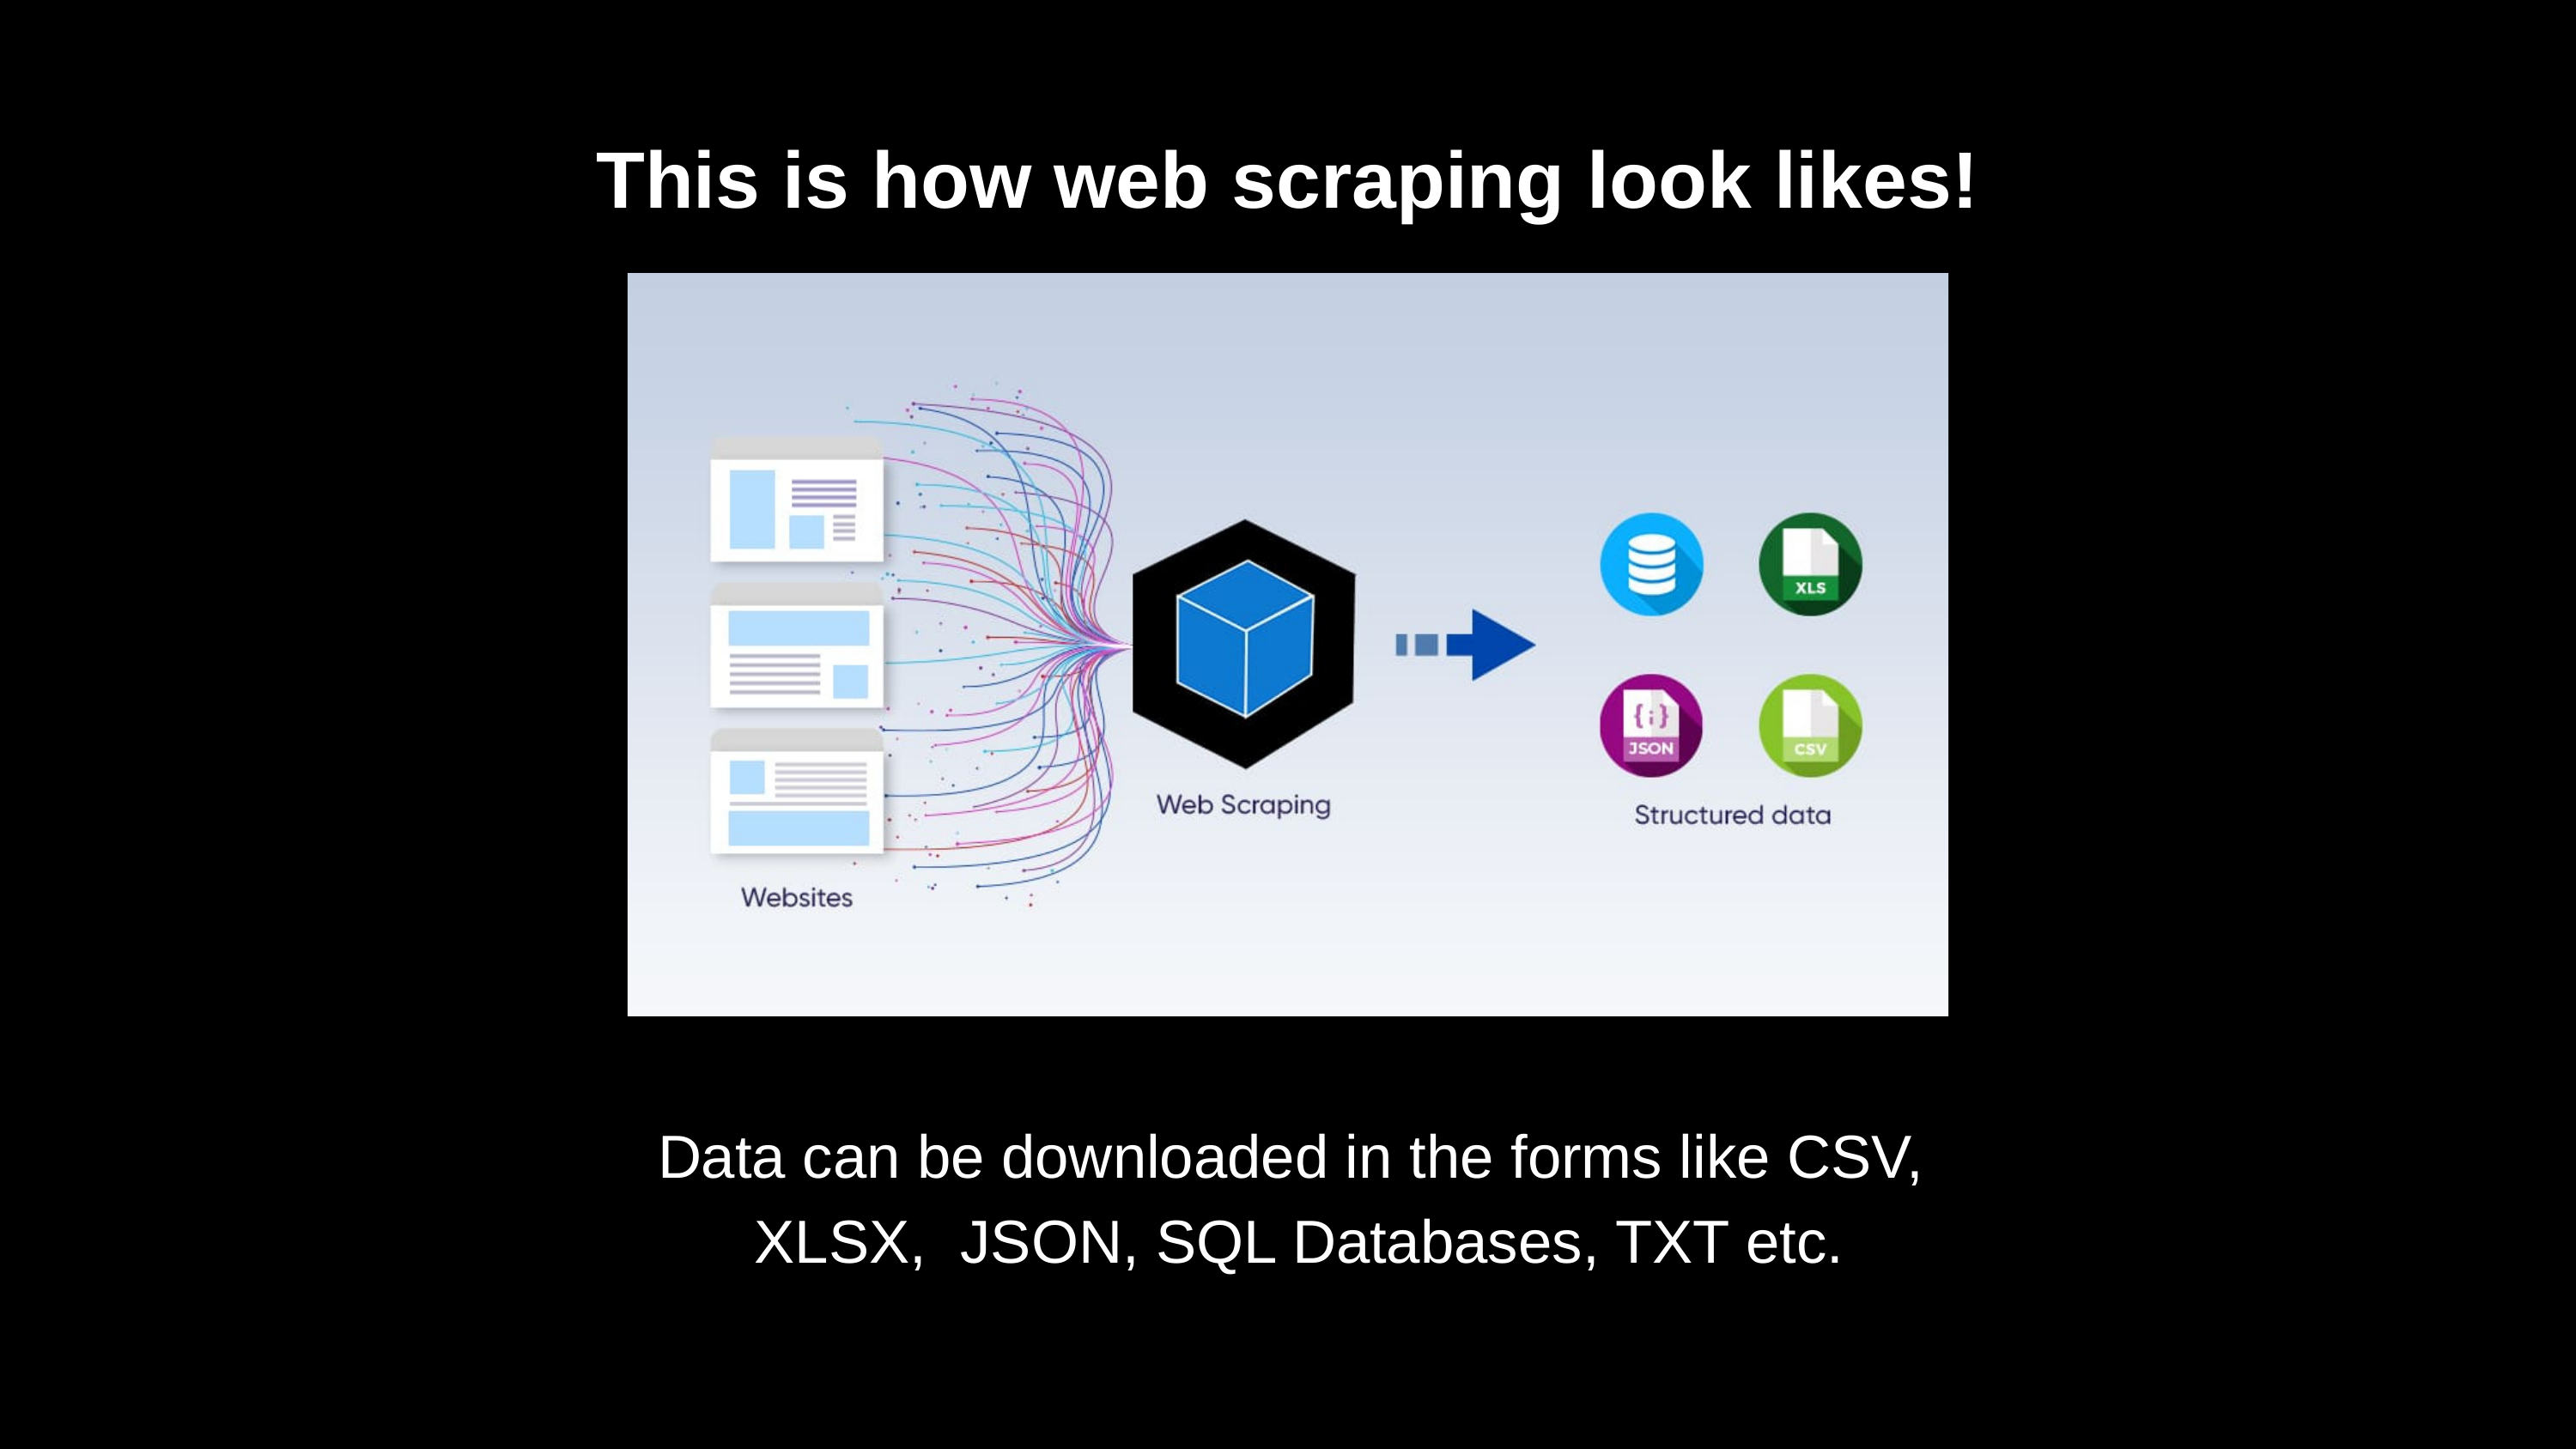

This is how web scraping look likes!

Data can be downloaded in the forms like CSV,
 XLSX,  JSON, SQL Databases, TXT etc.